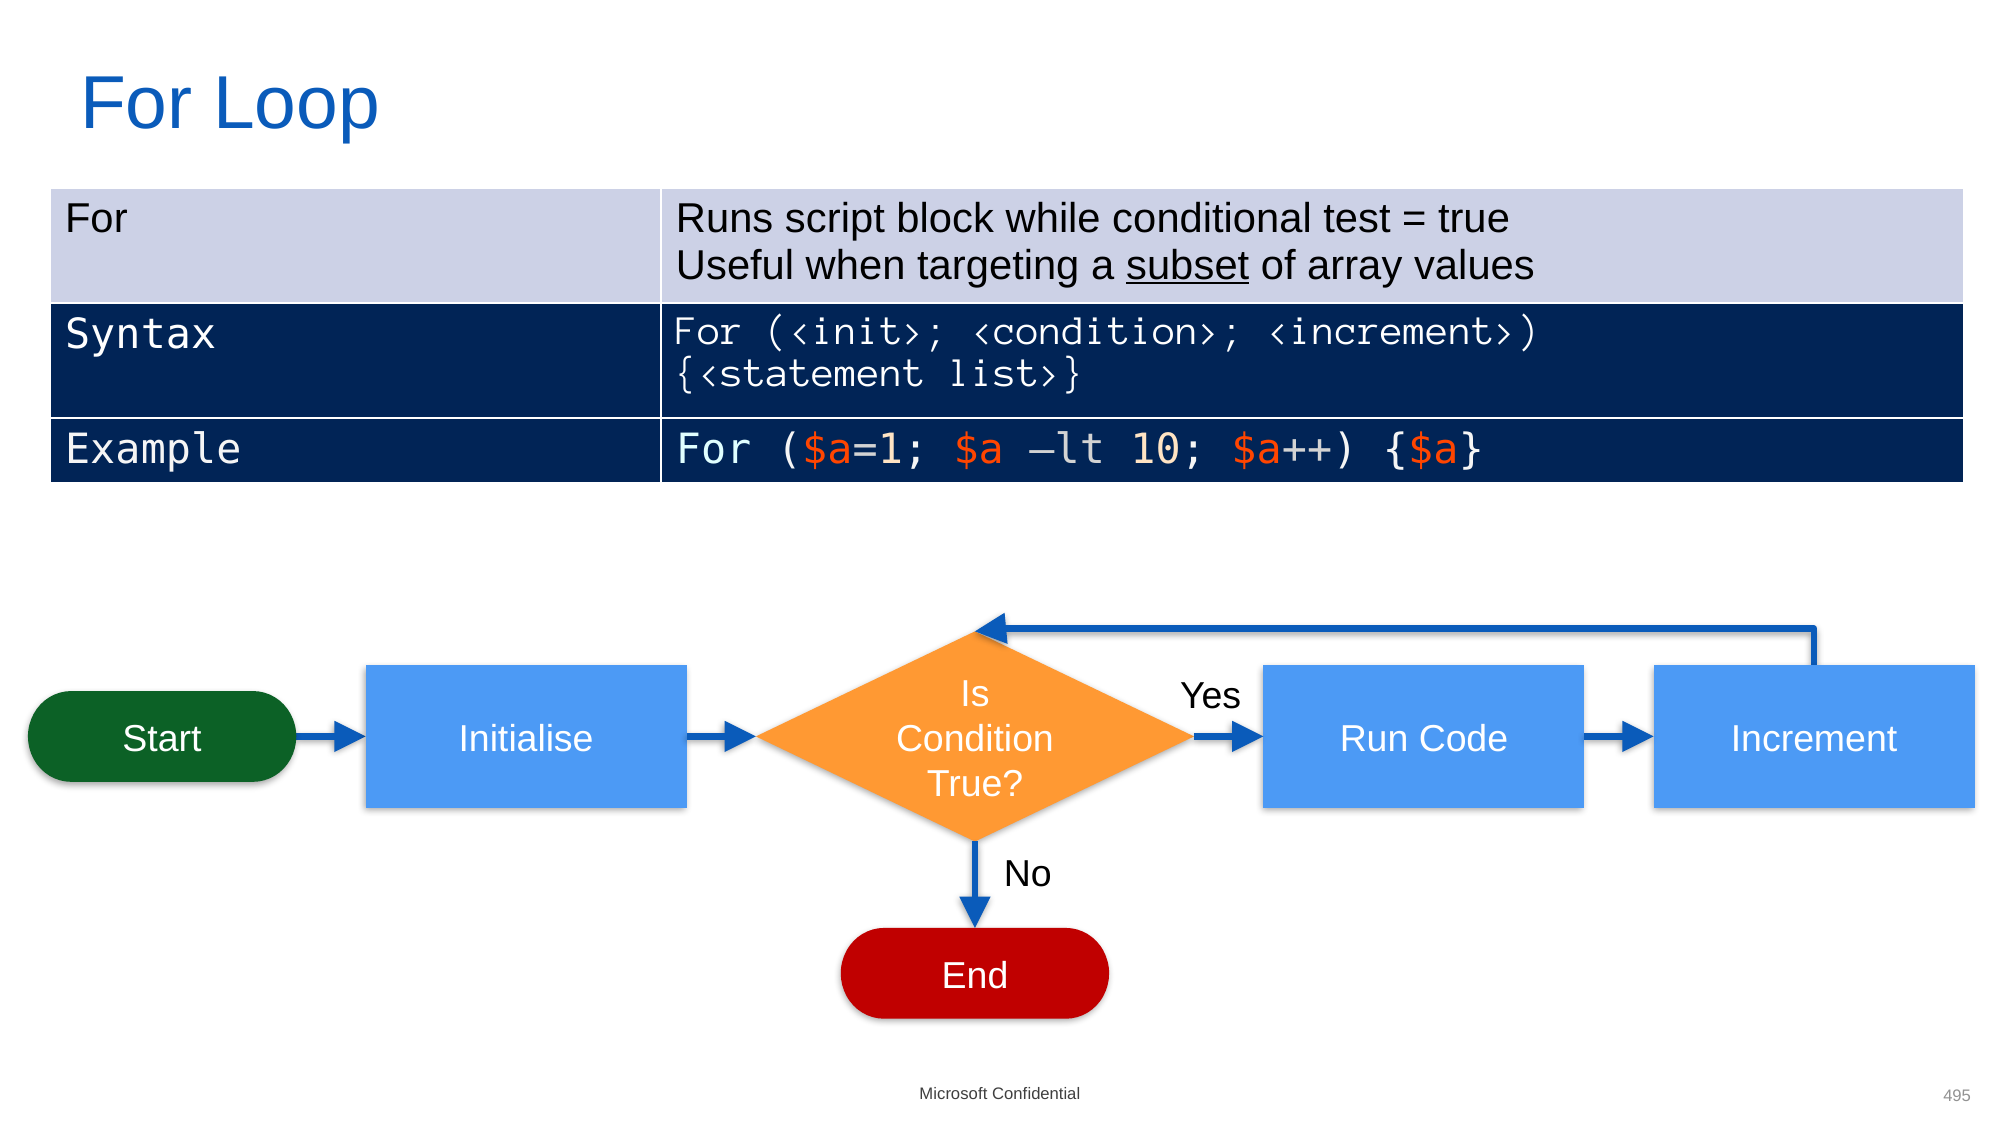

# For Loop
| For | Runs script block while conditional test = true Useful when targeting a subset of array values |
| --- | --- |
| Syntax | For (<init>; <condition>; <increment>) {<statement list>} |
| Example | For ($a=1; $a –lt 10; $a++) {$a} |
Is Condition True?
Yes
Initialise
Run Code
Increment
Start
No
End
495